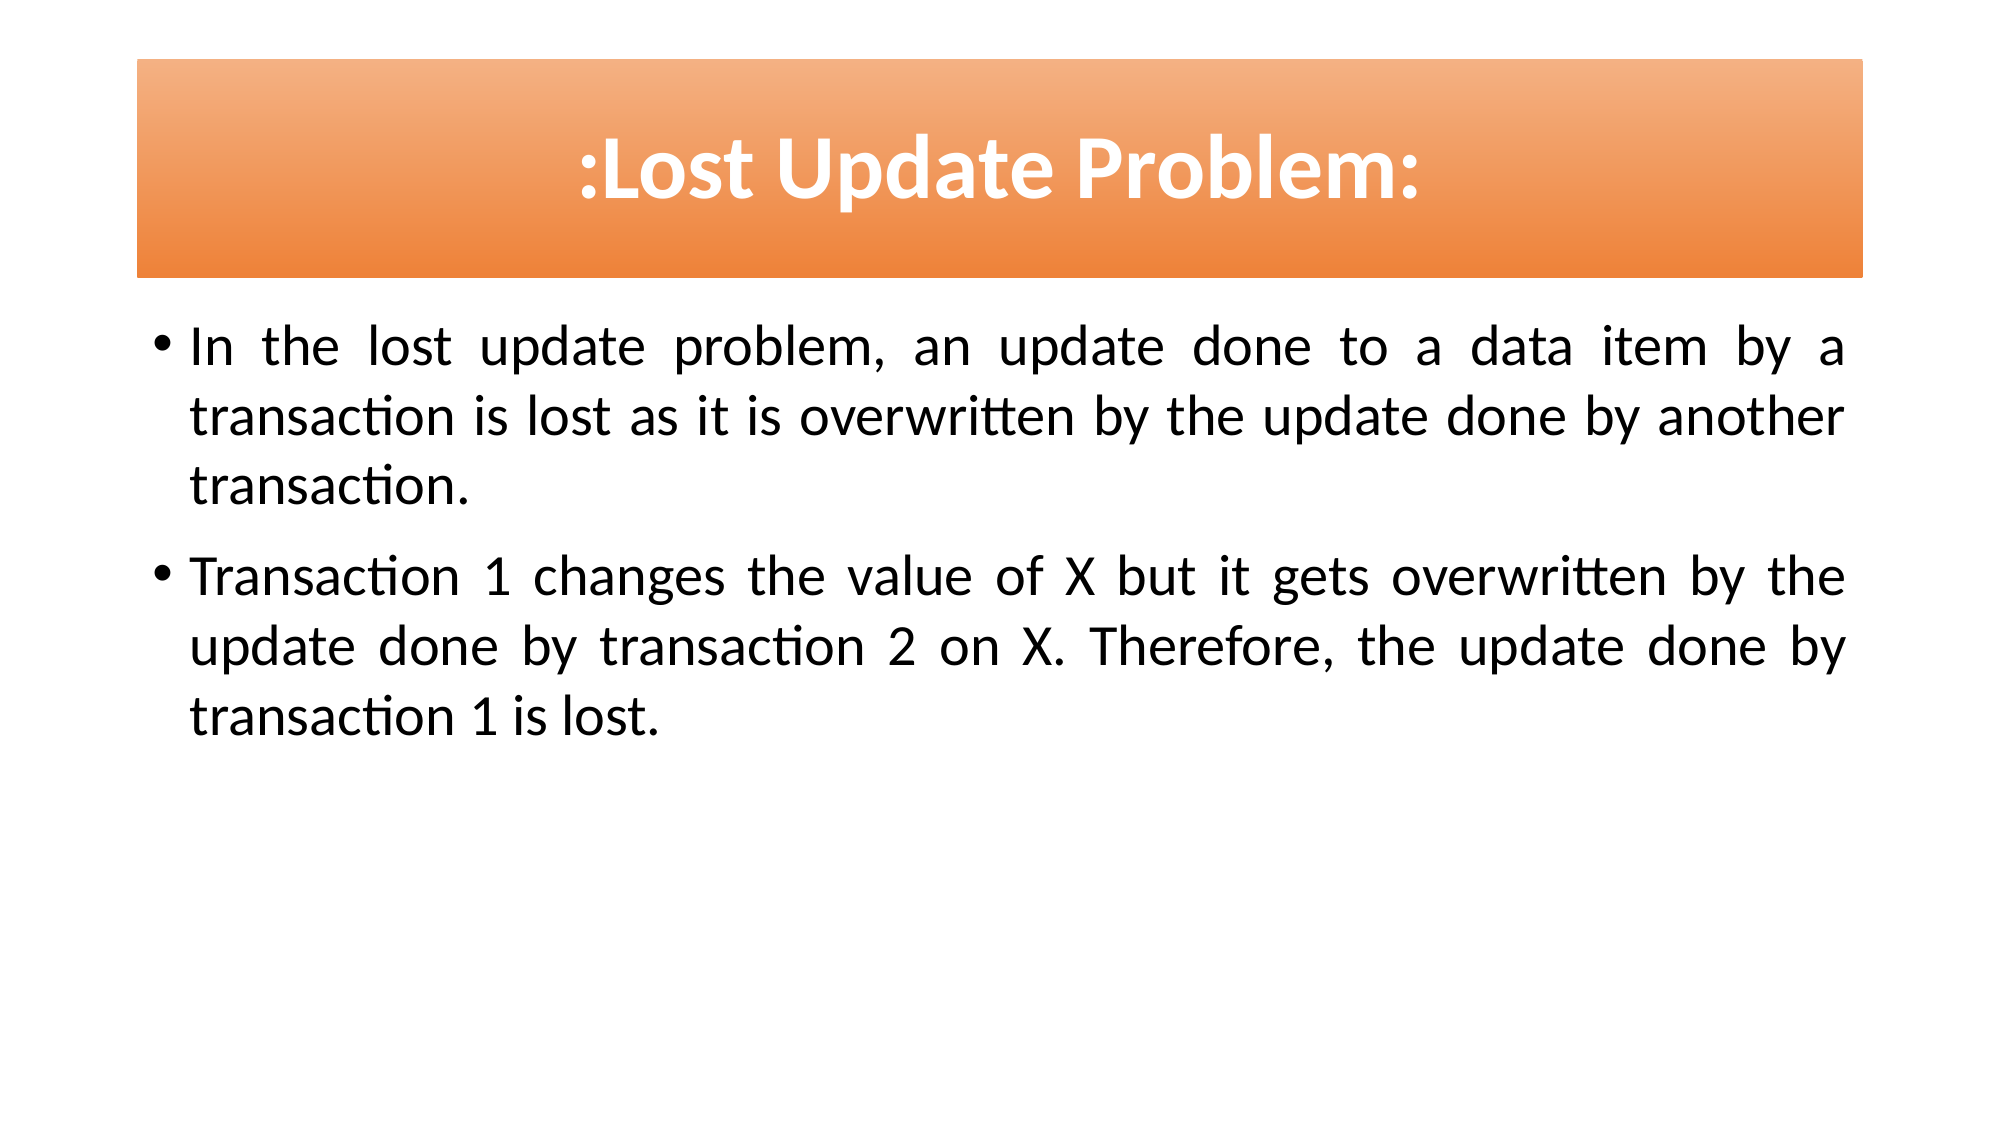

# :Lost Update Problem:
In the lost update problem, an update done to a data item by a transaction is lost as it is overwritten by the update done by another transaction.
Transaction 1 changes the value of X but it gets overwritten by the update done by transaction 2 on X. Therefore, the update done by transaction 1 is lost.